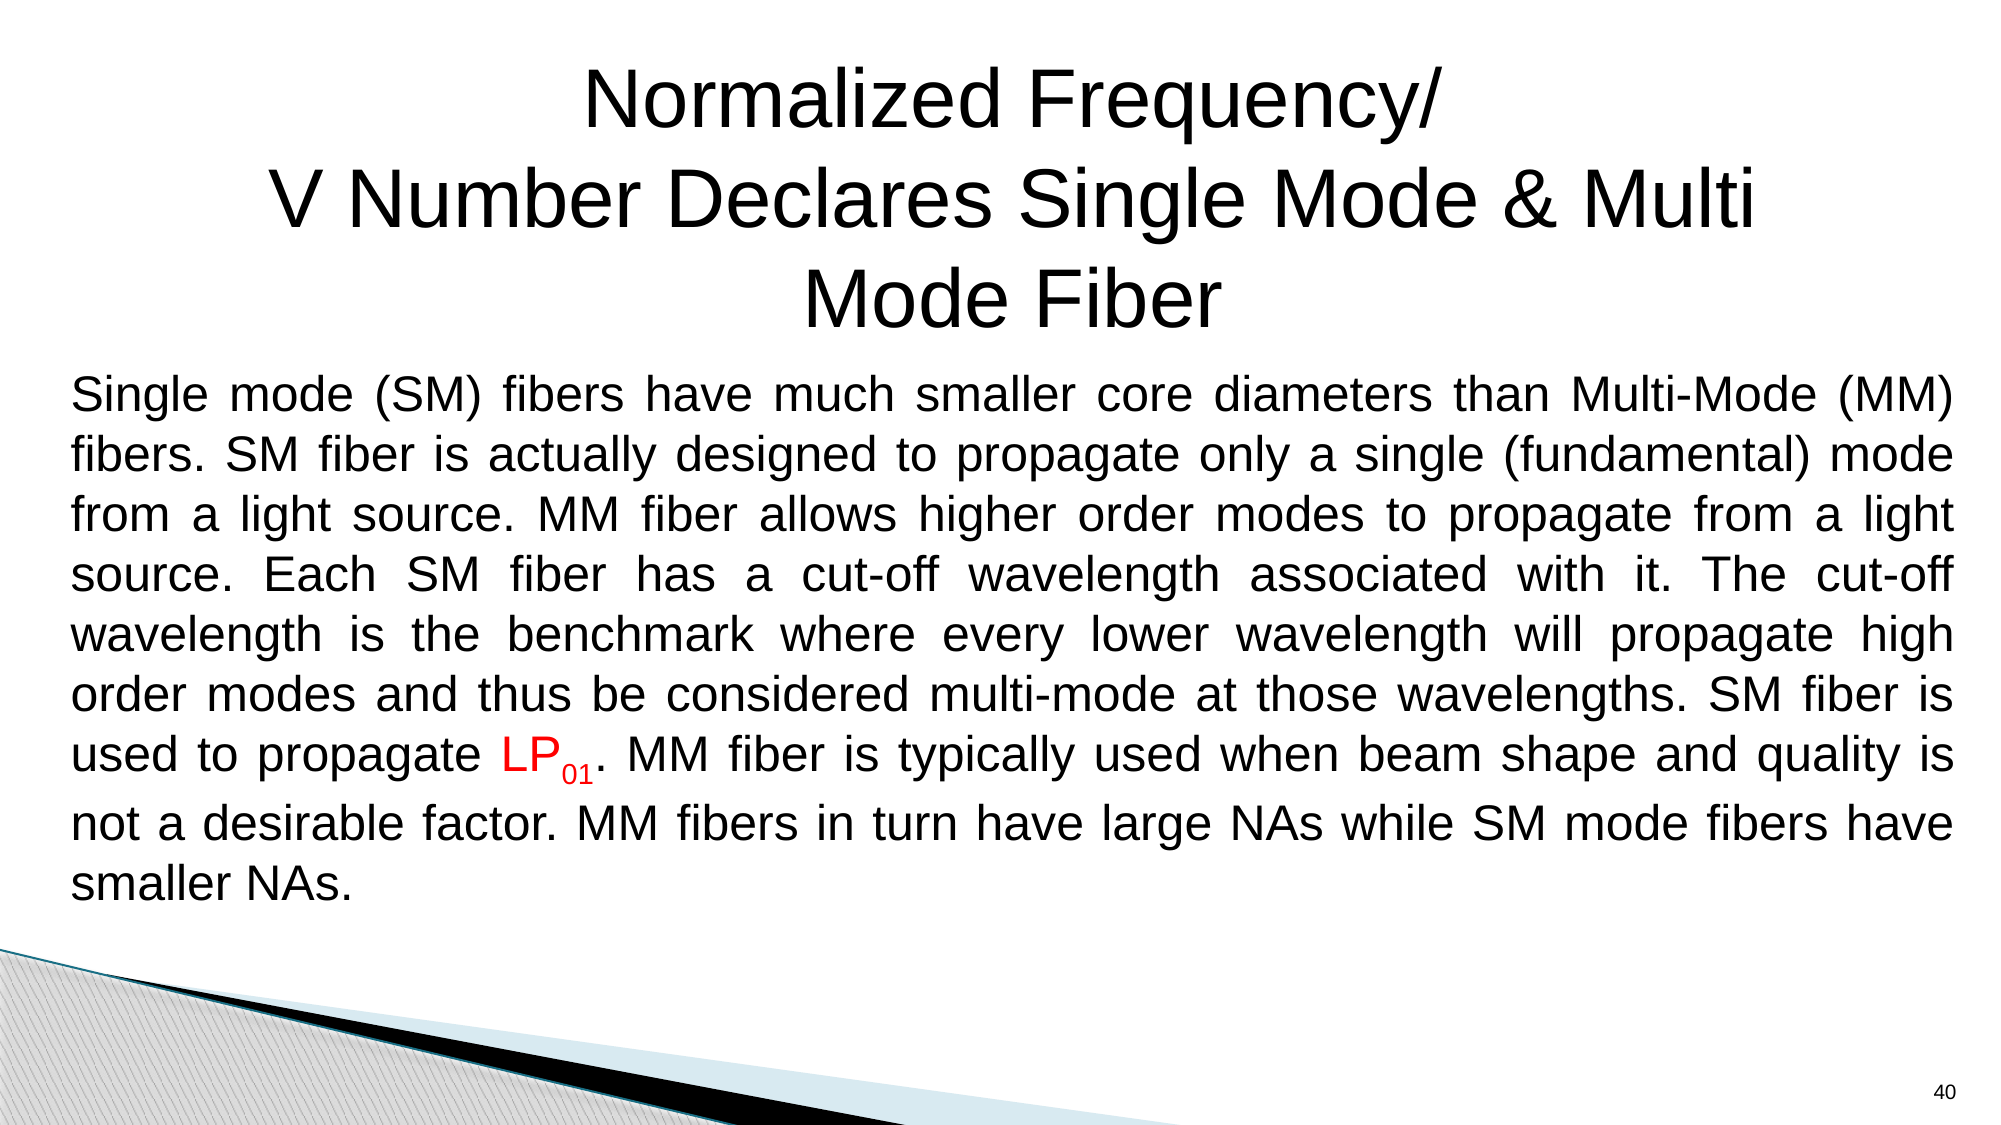

Normalized Frequency/
V Number Declares Single Mode & Multi Mode Fiber
Single mode (SM) fibers have much smaller core diameters than Multi-Mode (MM) fibers. SM fiber is actually designed to propagate only a single (fundamental) mode from a light source. MM fiber allows higher order modes to propagate from a light source. Each SM fiber has a cut-off wavelength associated with it. The cut-off wavelength is the benchmark where every lower wavelength will propagate high order modes and thus be considered multi-mode at those wavelengths. SM fiber is used to propagate LP01. MM fiber is typically used when beam shape and quality is not a desirable factor. MM fibers in turn have large NAs while SM mode fibers have smaller NAs.
40